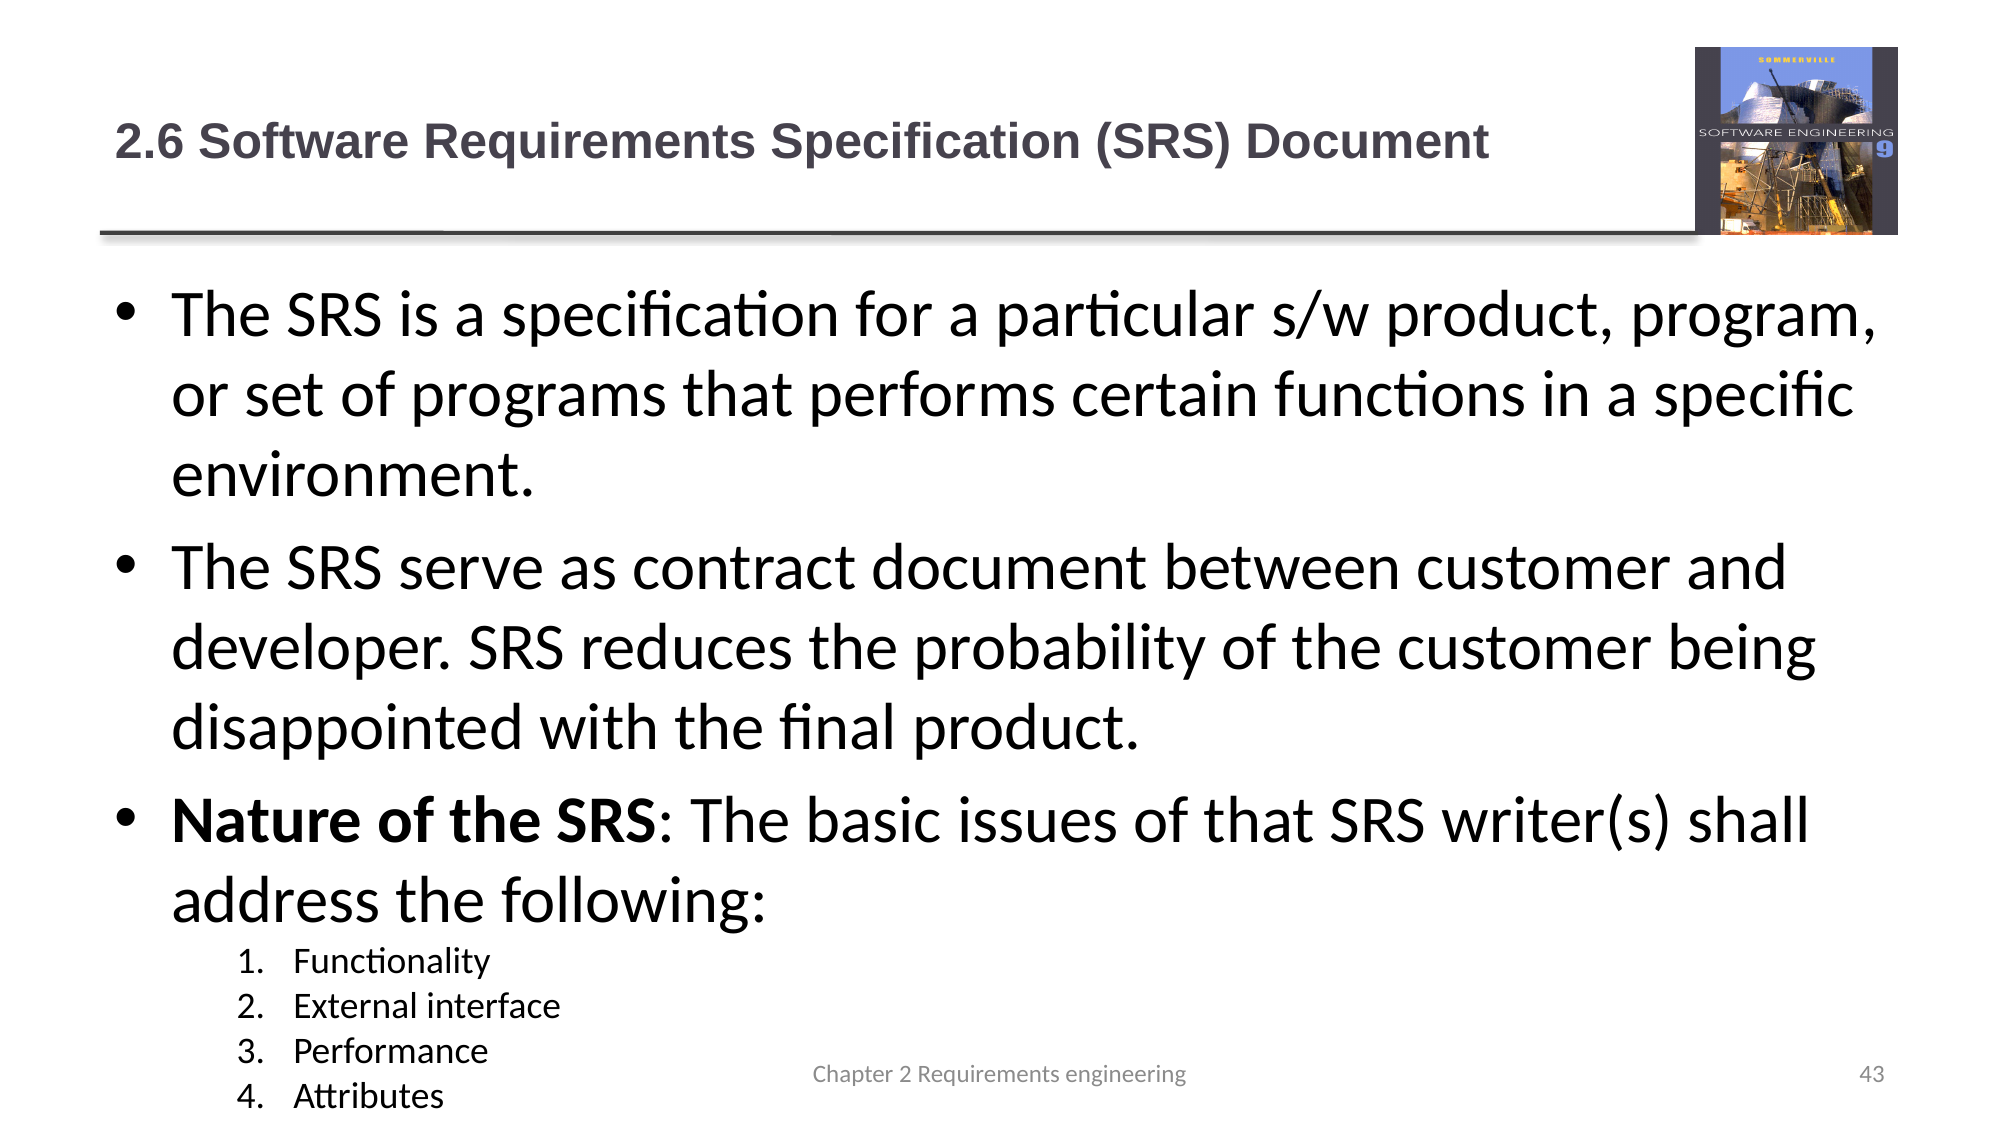

# 2.6 Software Requirements Specification (SRS) Document
The SRS is a specification for a particular s/w product, program, or set of programs that performs certain functions in a specific environment.
The SRS serve as contract document between customer and developer. SRS reduces the probability of the customer being disappointed with the final product.
Nature of the SRS: The basic issues of that SRS writer(s) shall address the following:
Functionality
External interface
Performance
Attributes
Design constraints imposed on an implementation
Chapter 2 Requirements engineering
43